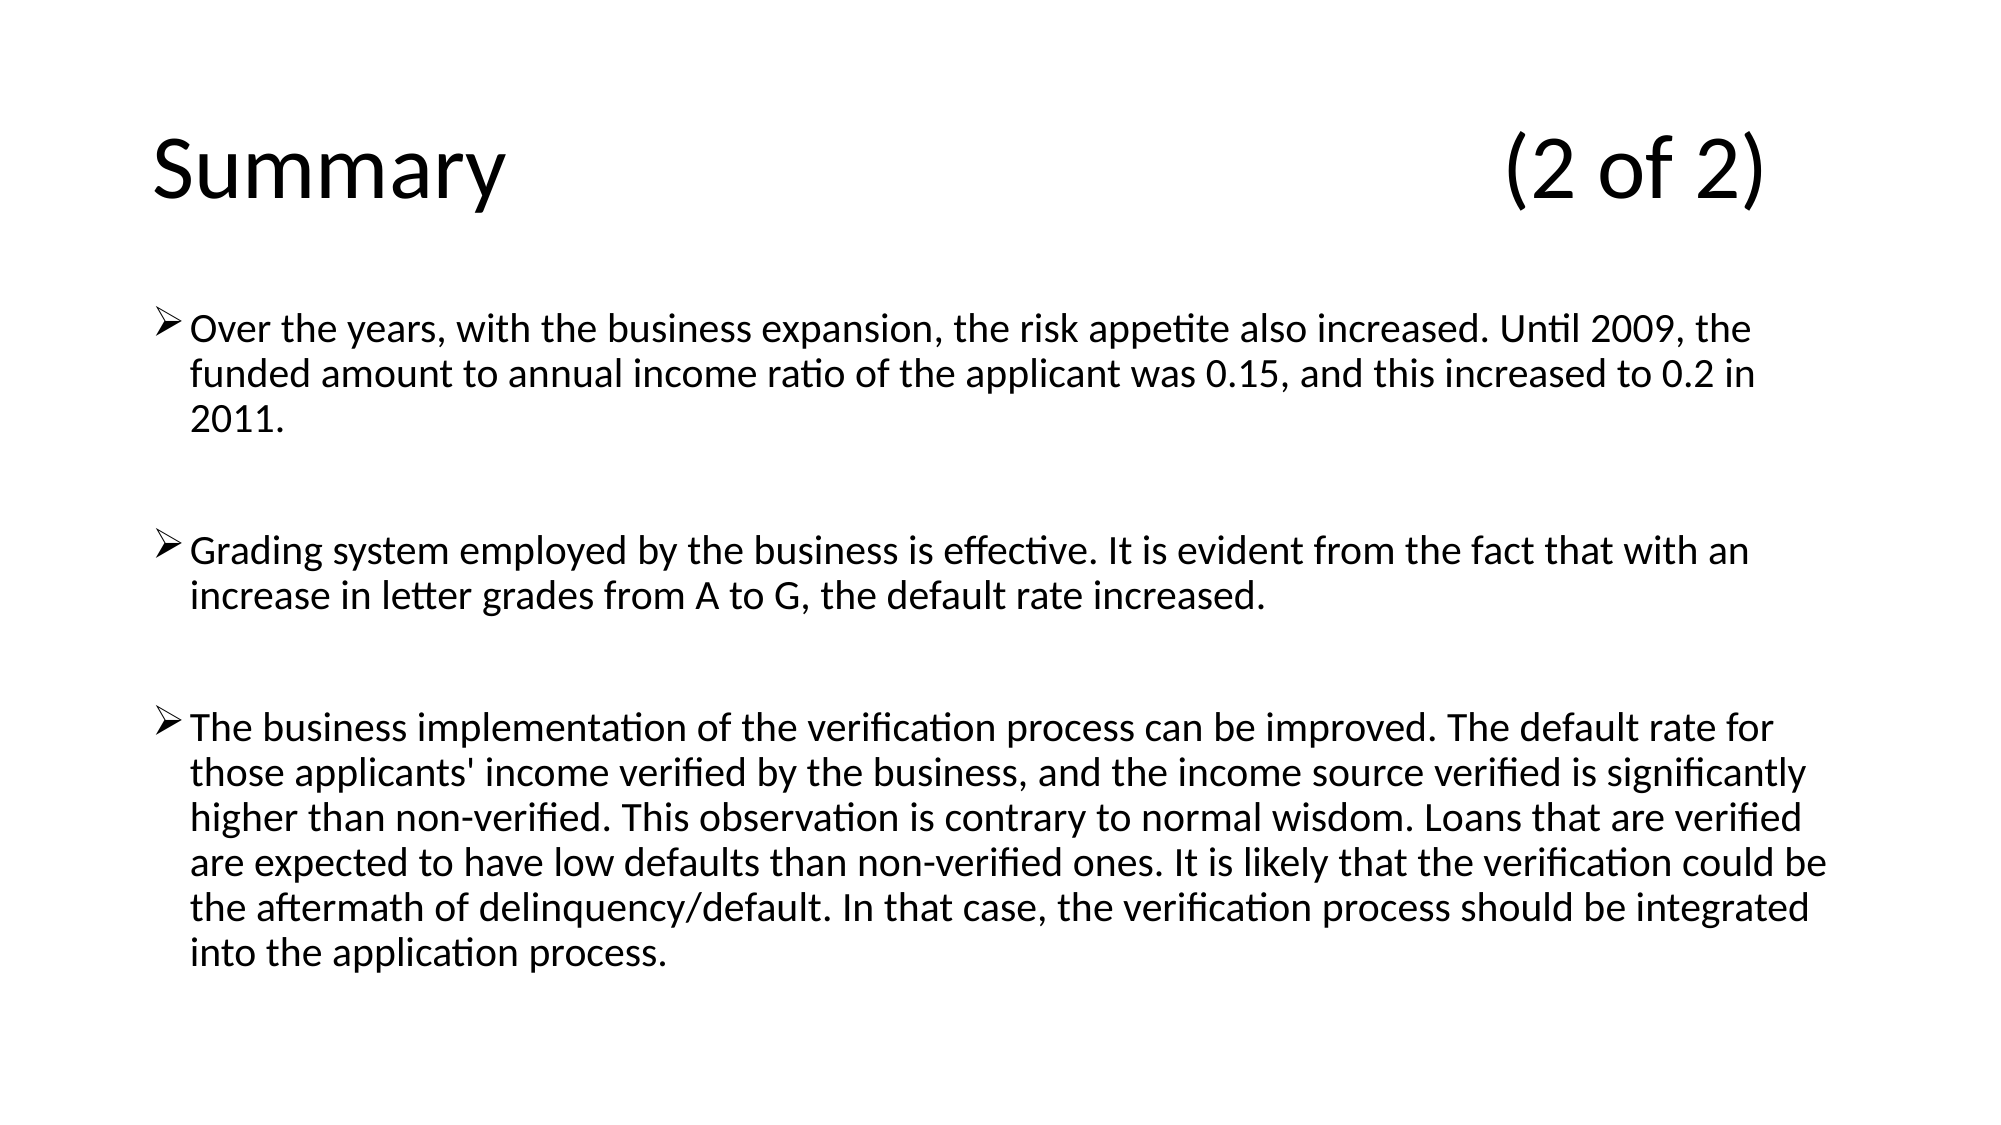

# Summary							(2 of 2)
Over the years, with the business expansion, the risk appetite also increased. Until 2009, the funded amount to annual income ratio of the applicant was 0.15, and this increased to 0.2 in 2011.

Grading system employed by the business is effective. It is evident from the fact that with an increase in letter grades from A to G, the default rate increased.

The business implementation of the verification process can be improved. The default rate for those applicants' income verified by the business, and the income source verified is significantly higher than non-verified. This observation is contrary to normal wisdom. Loans that are verified are expected to have low defaults than non-verified ones. It is likely that the verification could be the aftermath of delinquency/default. In that case, the verification process should be integrated into the application process.